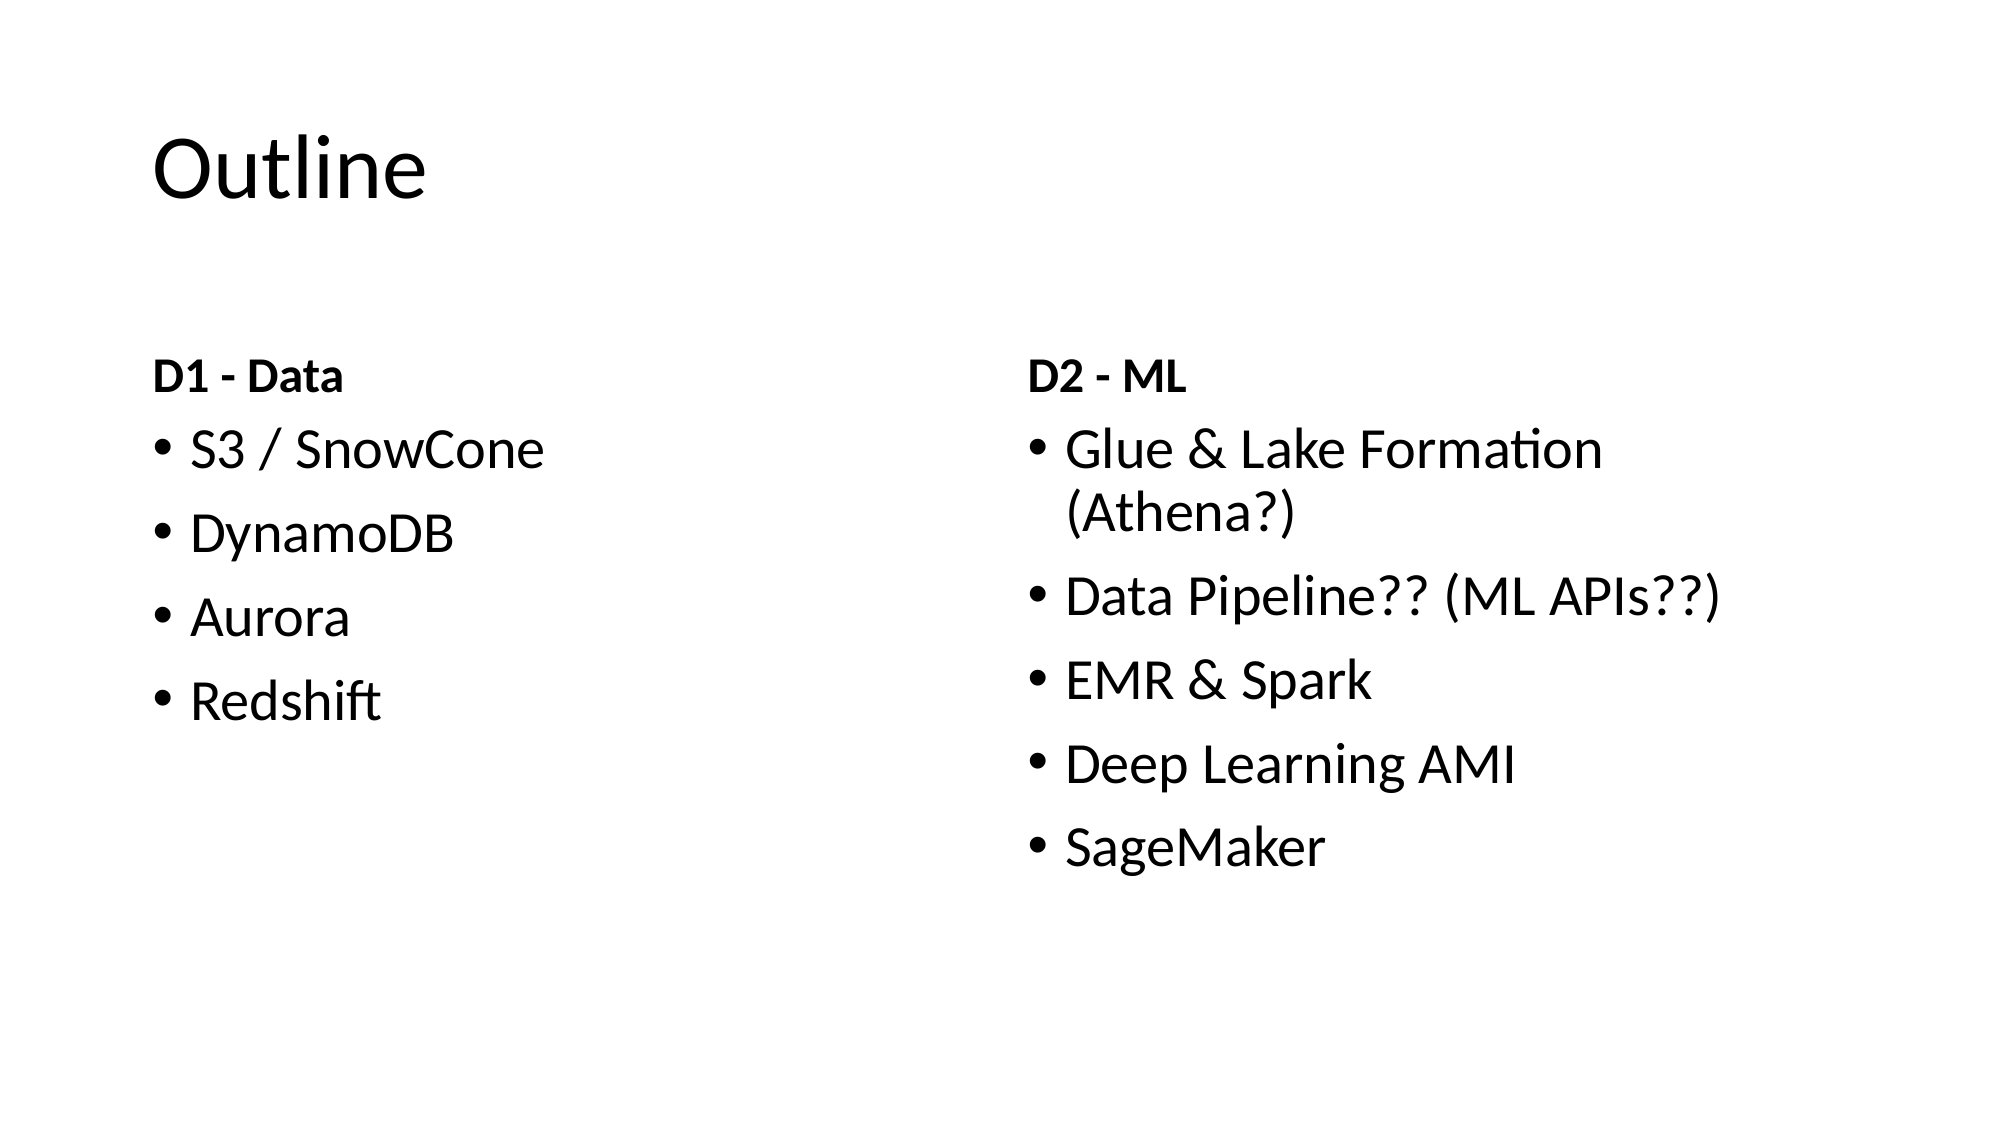

# Outline
D1 - Data
D2 - ML
S3 / SnowCone
DynamoDB
Aurora
Redshift
Glue & Lake Formation (Athena?)
Data Pipeline?? (ML APIs??)
EMR & Spark
Deep Learning AMI
SageMaker